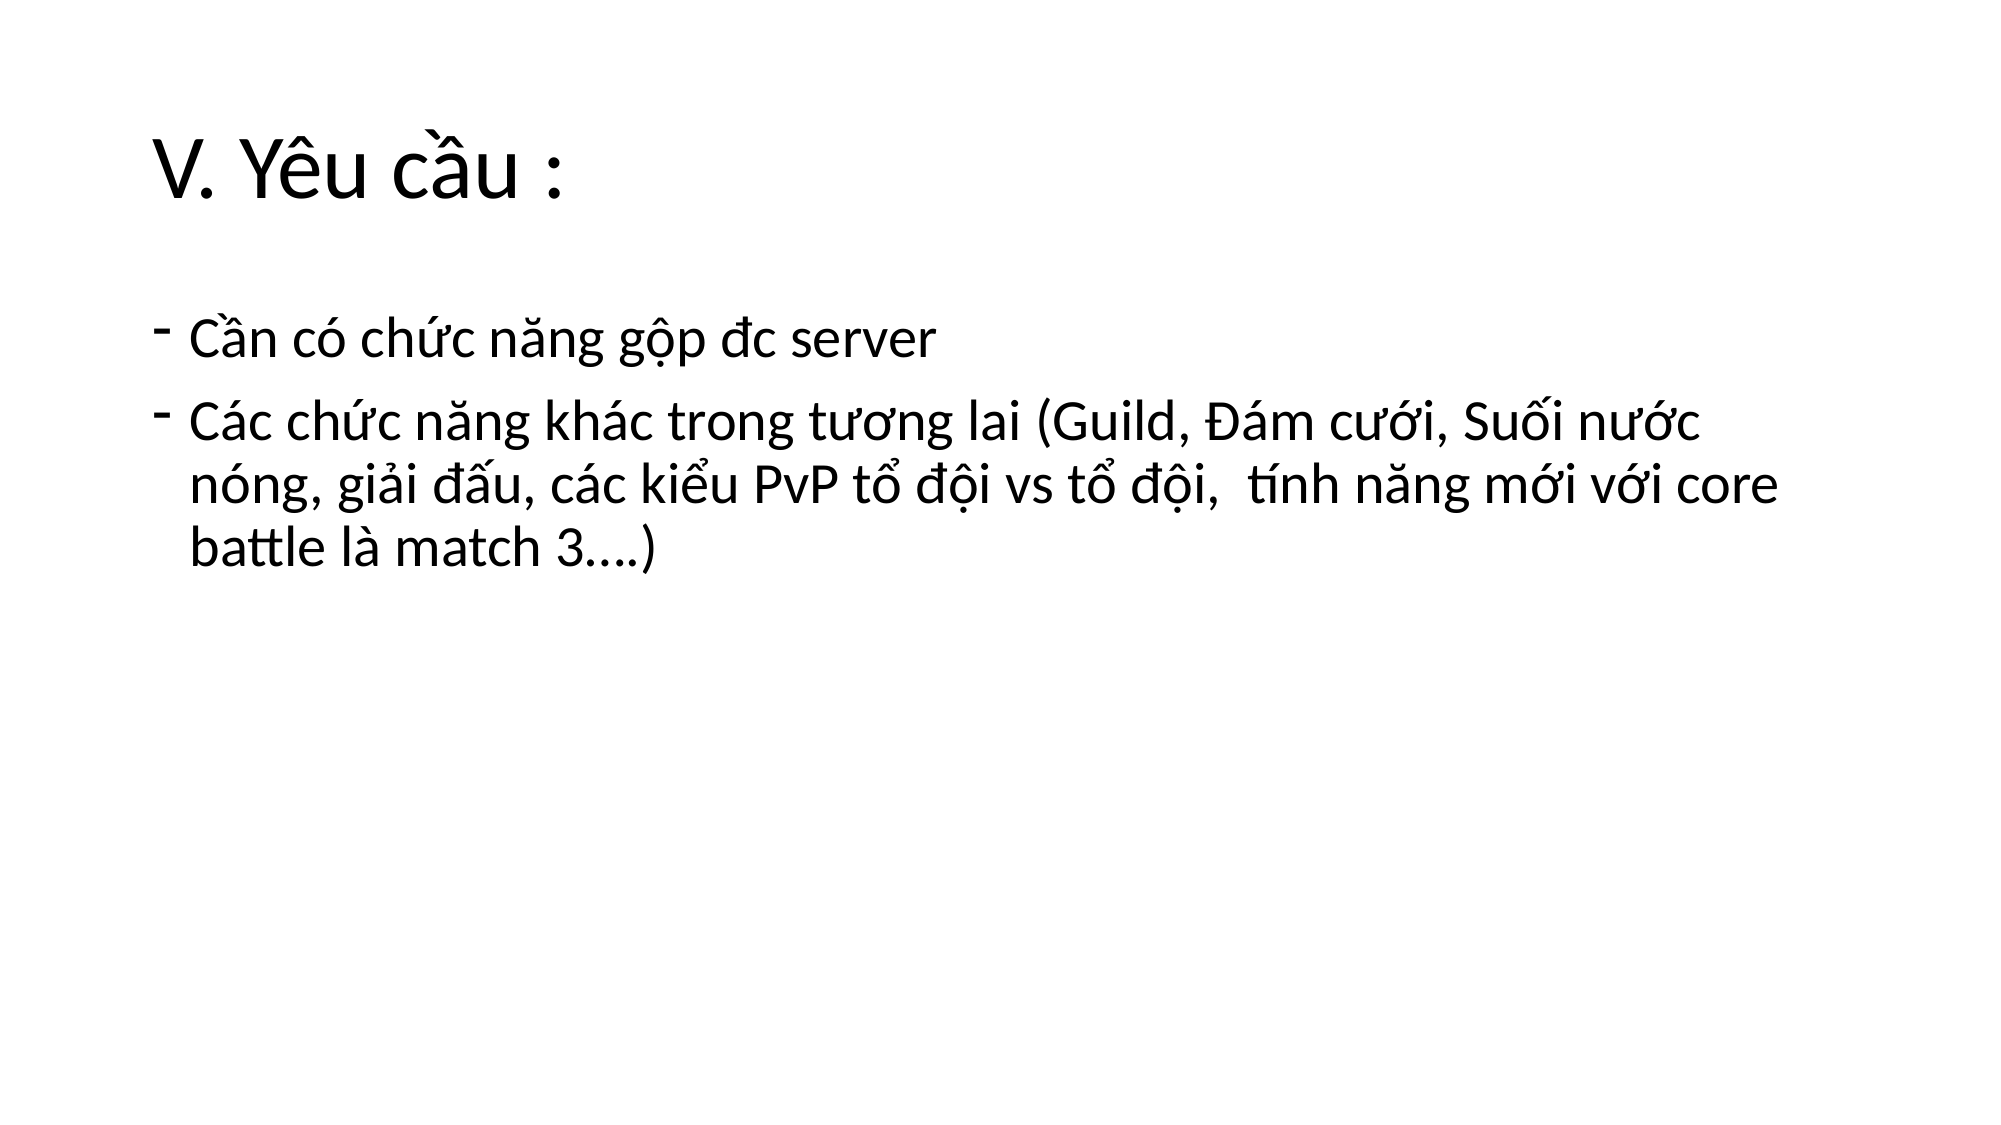

# V. Yêu cầu :
Cần có chức năng gộp đc server
Các chức năng khác trong tương lai (Guild, Đám cưới, Suối nước nóng, giải đấu, các kiểu PvP tổ đội vs tổ đội,  tính năng mới với core battle là match 3….)